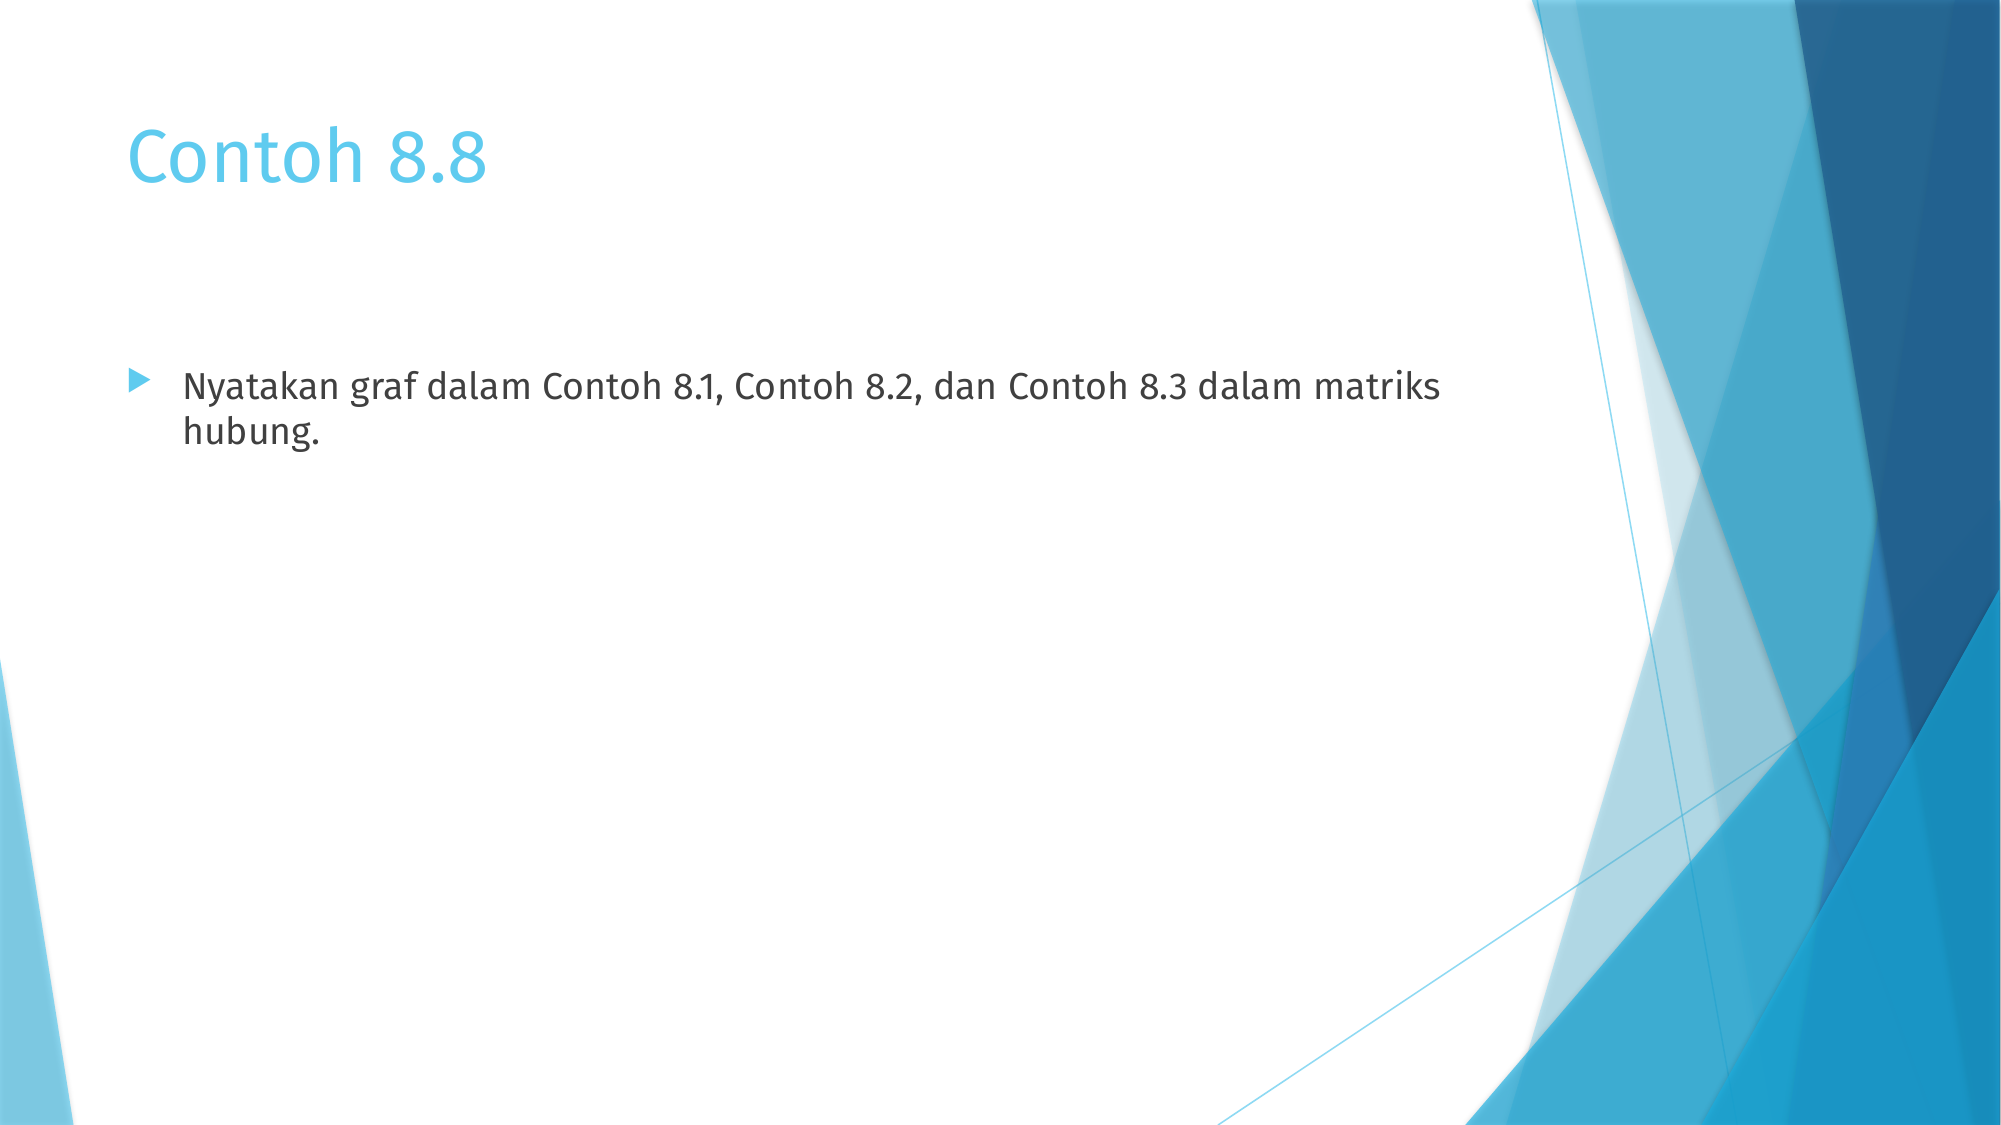

# Contoh 8.8
Nyatakan graf dalam Contoh 8.1, Contoh 8.2, dan Contoh 8.3 dalam matriks hubung.